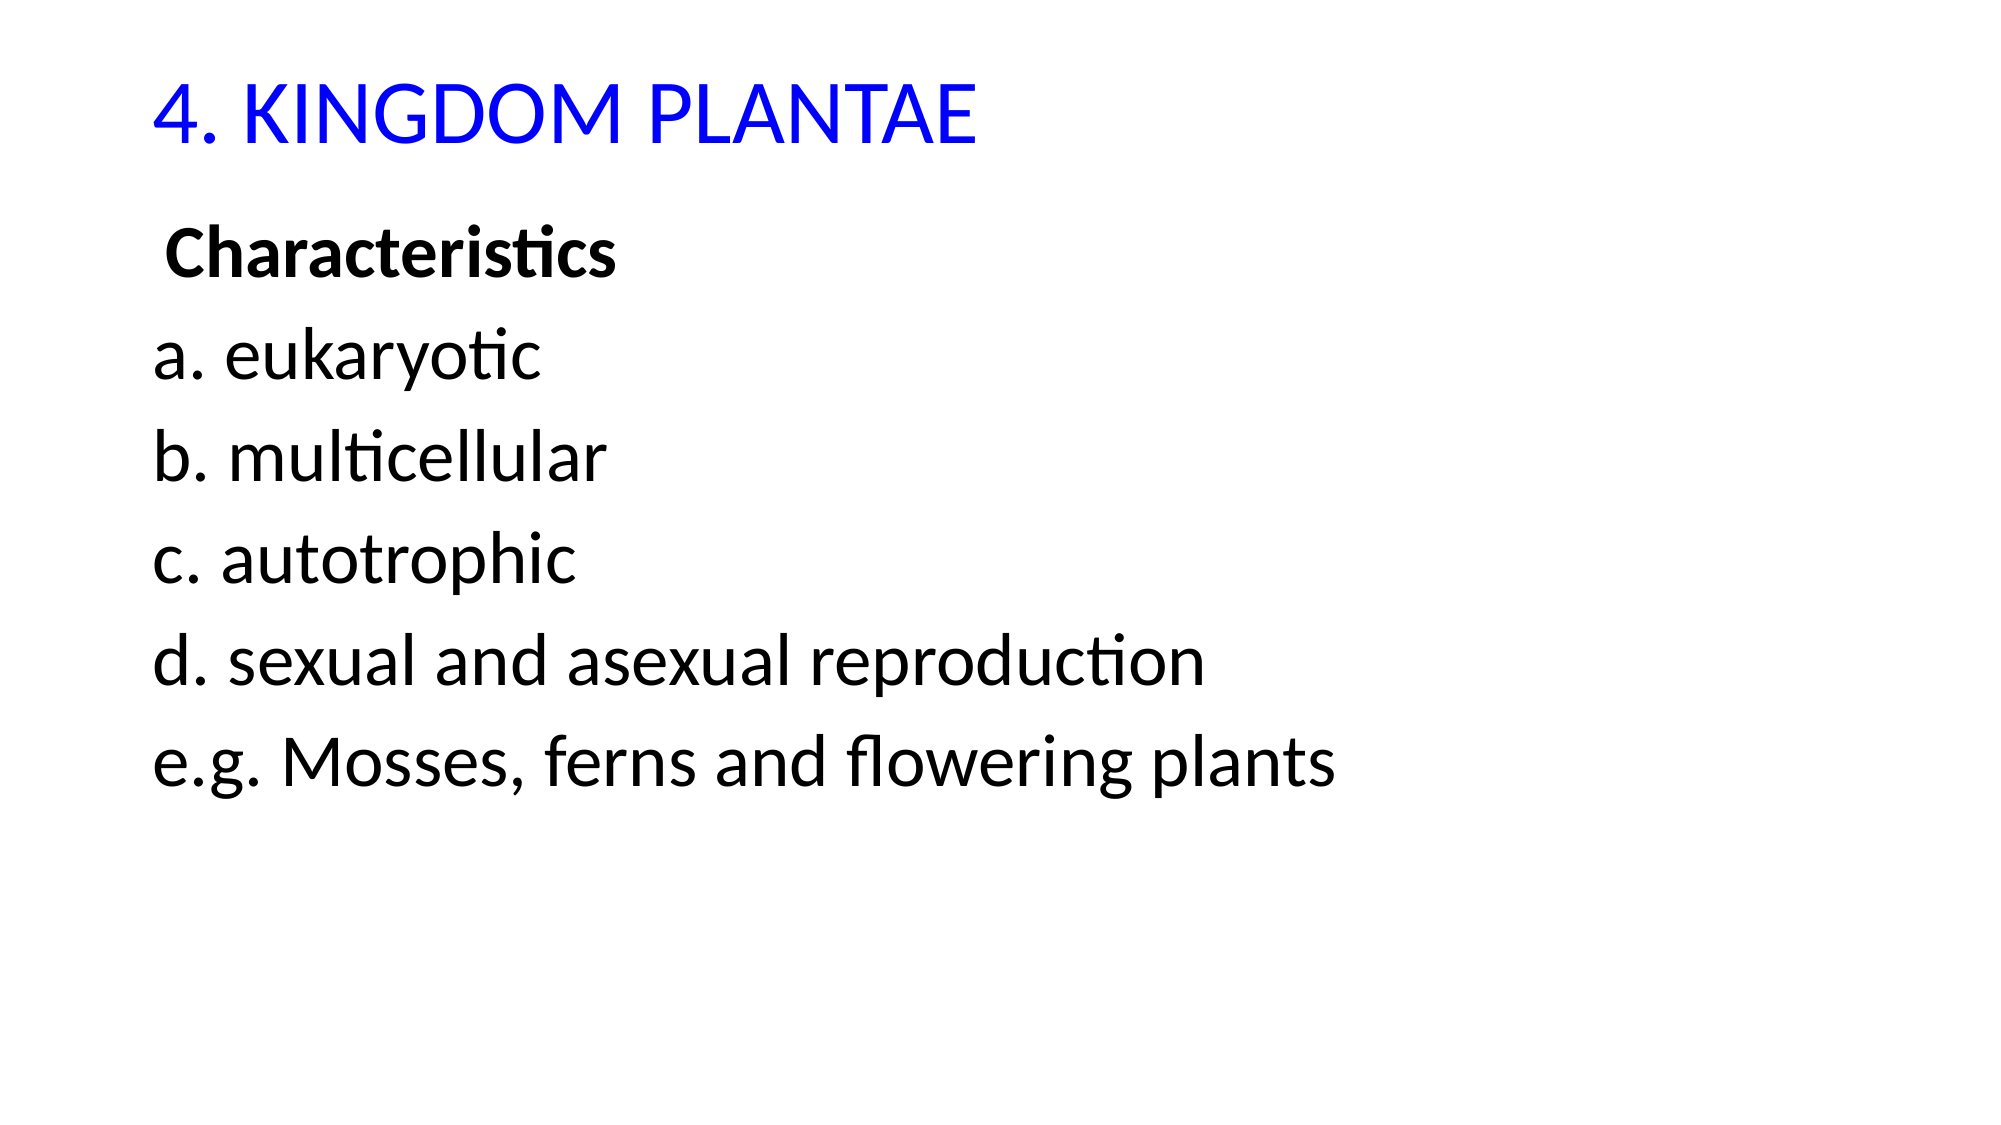

# 4. KINGDOM PLANTAE
 Characteristics
a. eukaryotic
b. multicellular
c. autotrophic
d. sexual and asexual reproduction
e.g. Mosses, ferns and flowering plants